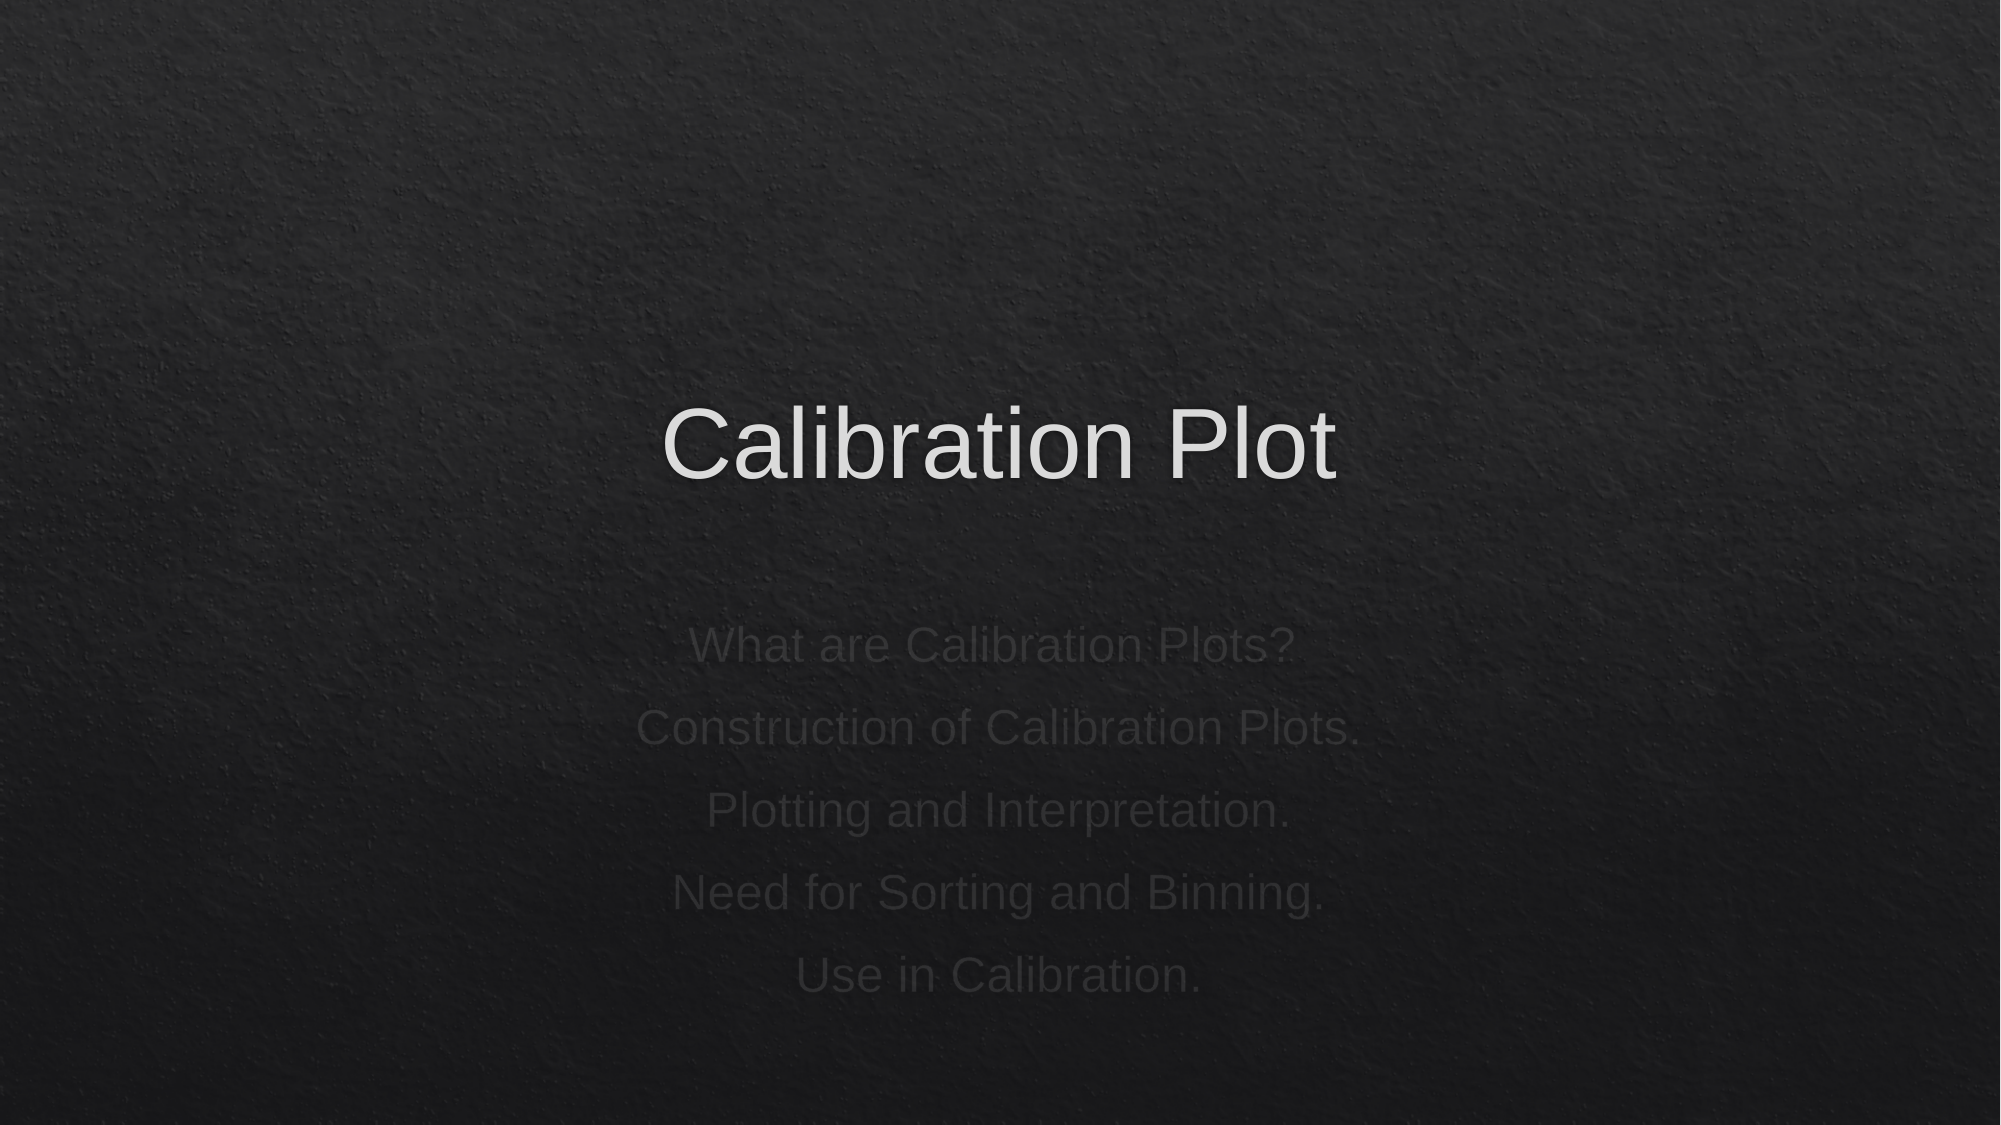

# Calibration Plot
What are Calibration Plots?
Construction of Calibration Plots.
Plotting and Interpretation.
Need for Sorting and Binning.
Use in Calibration.